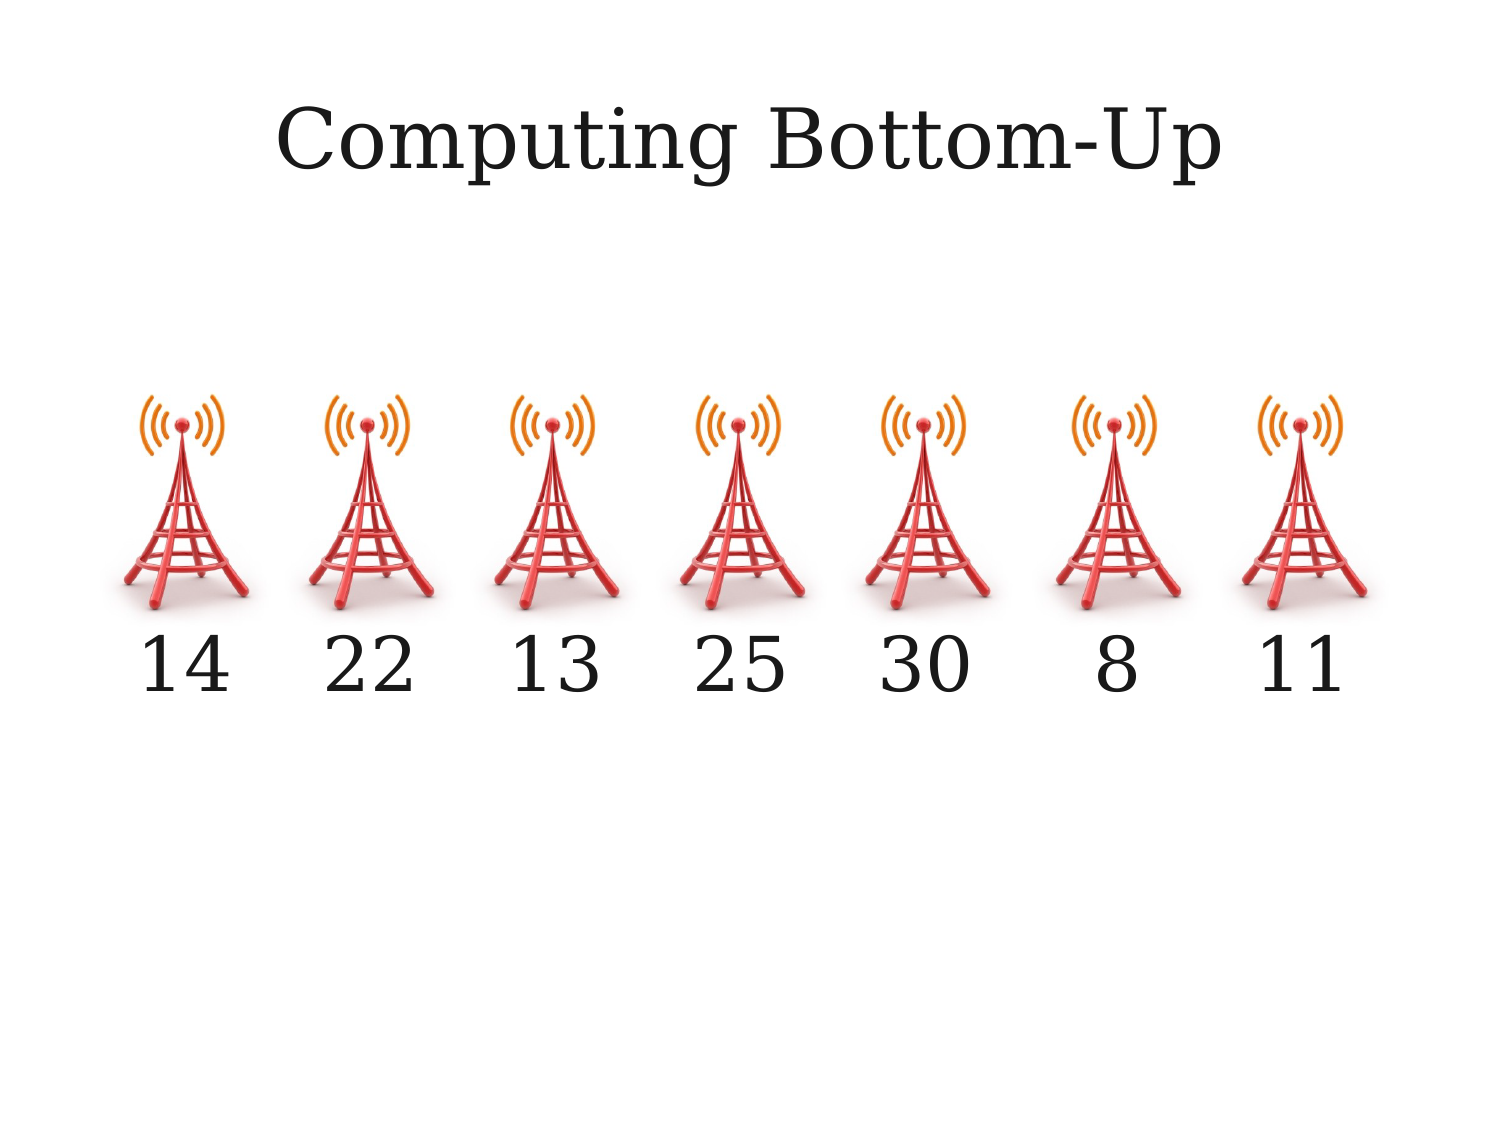

Computing Bottom-Up

14	22	13	25	30	8	11